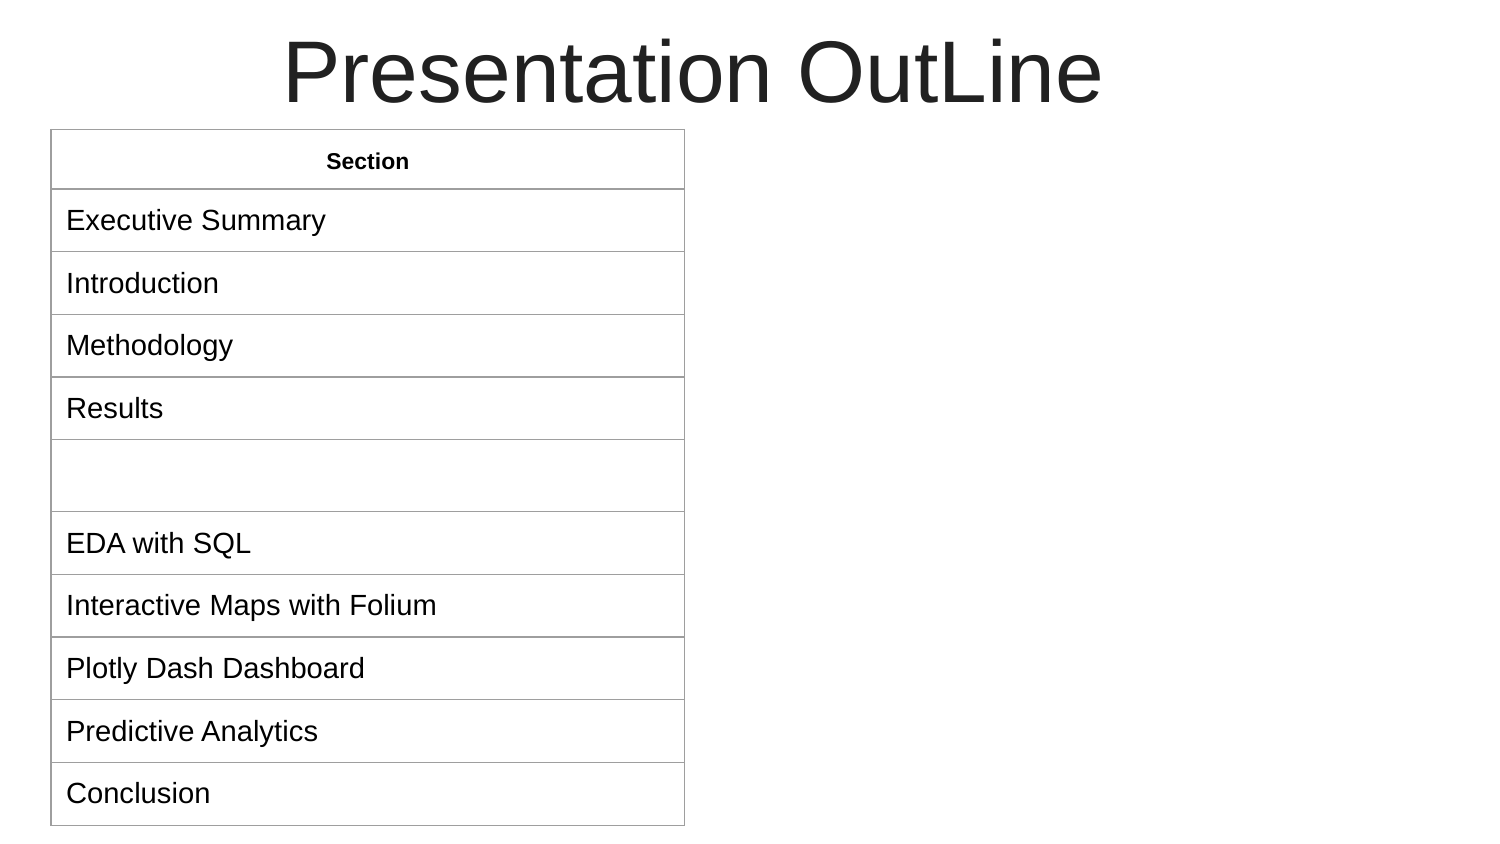

# Presentation OutLine
| Section |
| --- |
| Executive Summary |
| Introduction |
| Methodology |
| Results |
|  |
| EDA with SQL |
| Interactive Maps with Folium |
| Plotly Dash Dashboard |
| Predictive Analytics |
| Conclusion |